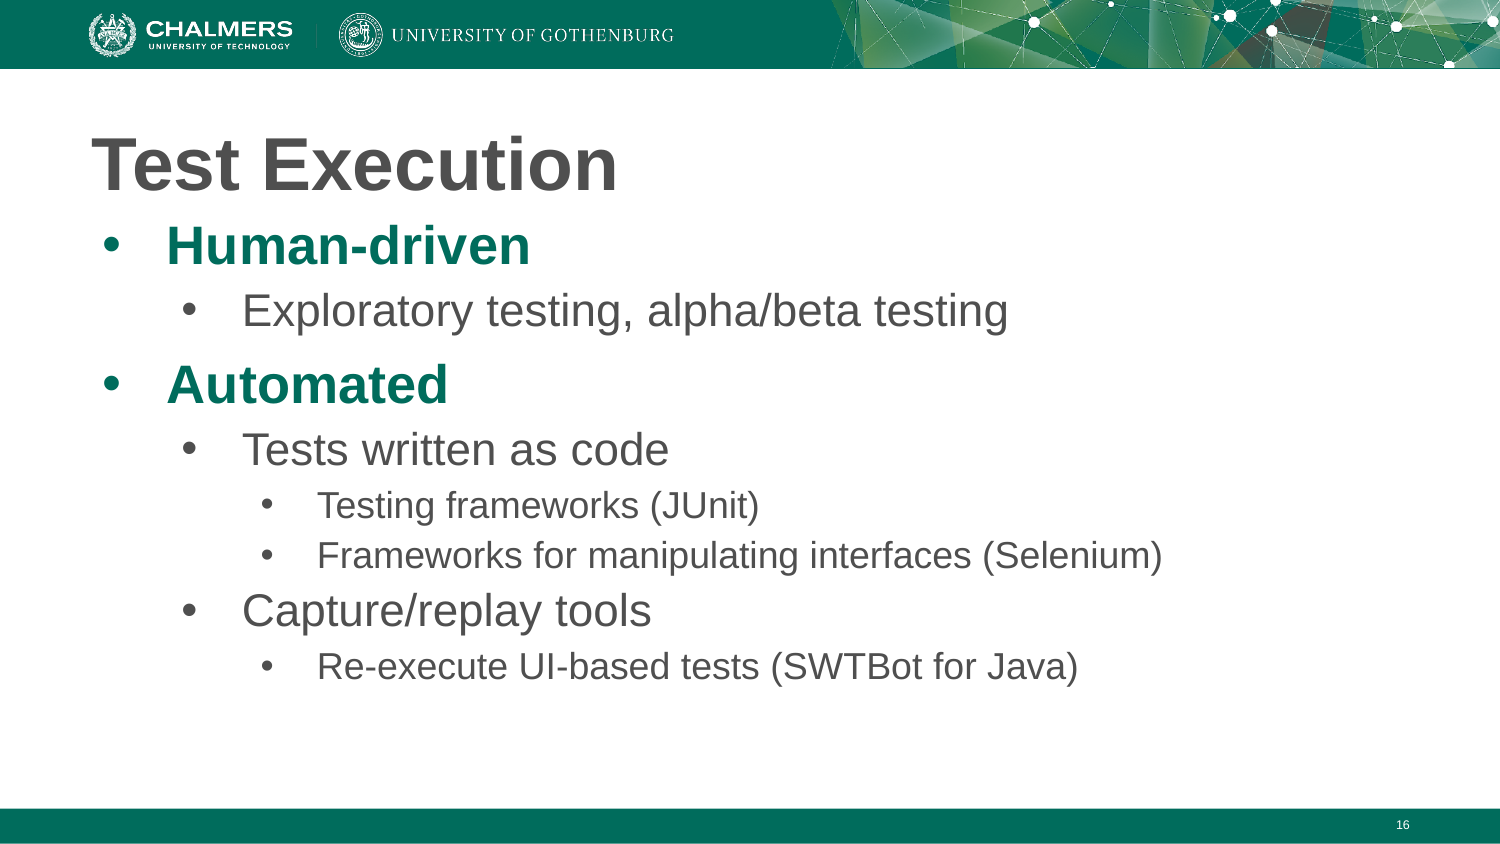

# Test Execution
Human-driven
Exploratory testing, alpha/beta testing
Automated
Tests written as code
Testing frameworks (JUnit)
Frameworks for manipulating interfaces (Selenium)
Capture/replay tools
Re-execute UI-based tests (SWTBot for Java)
16